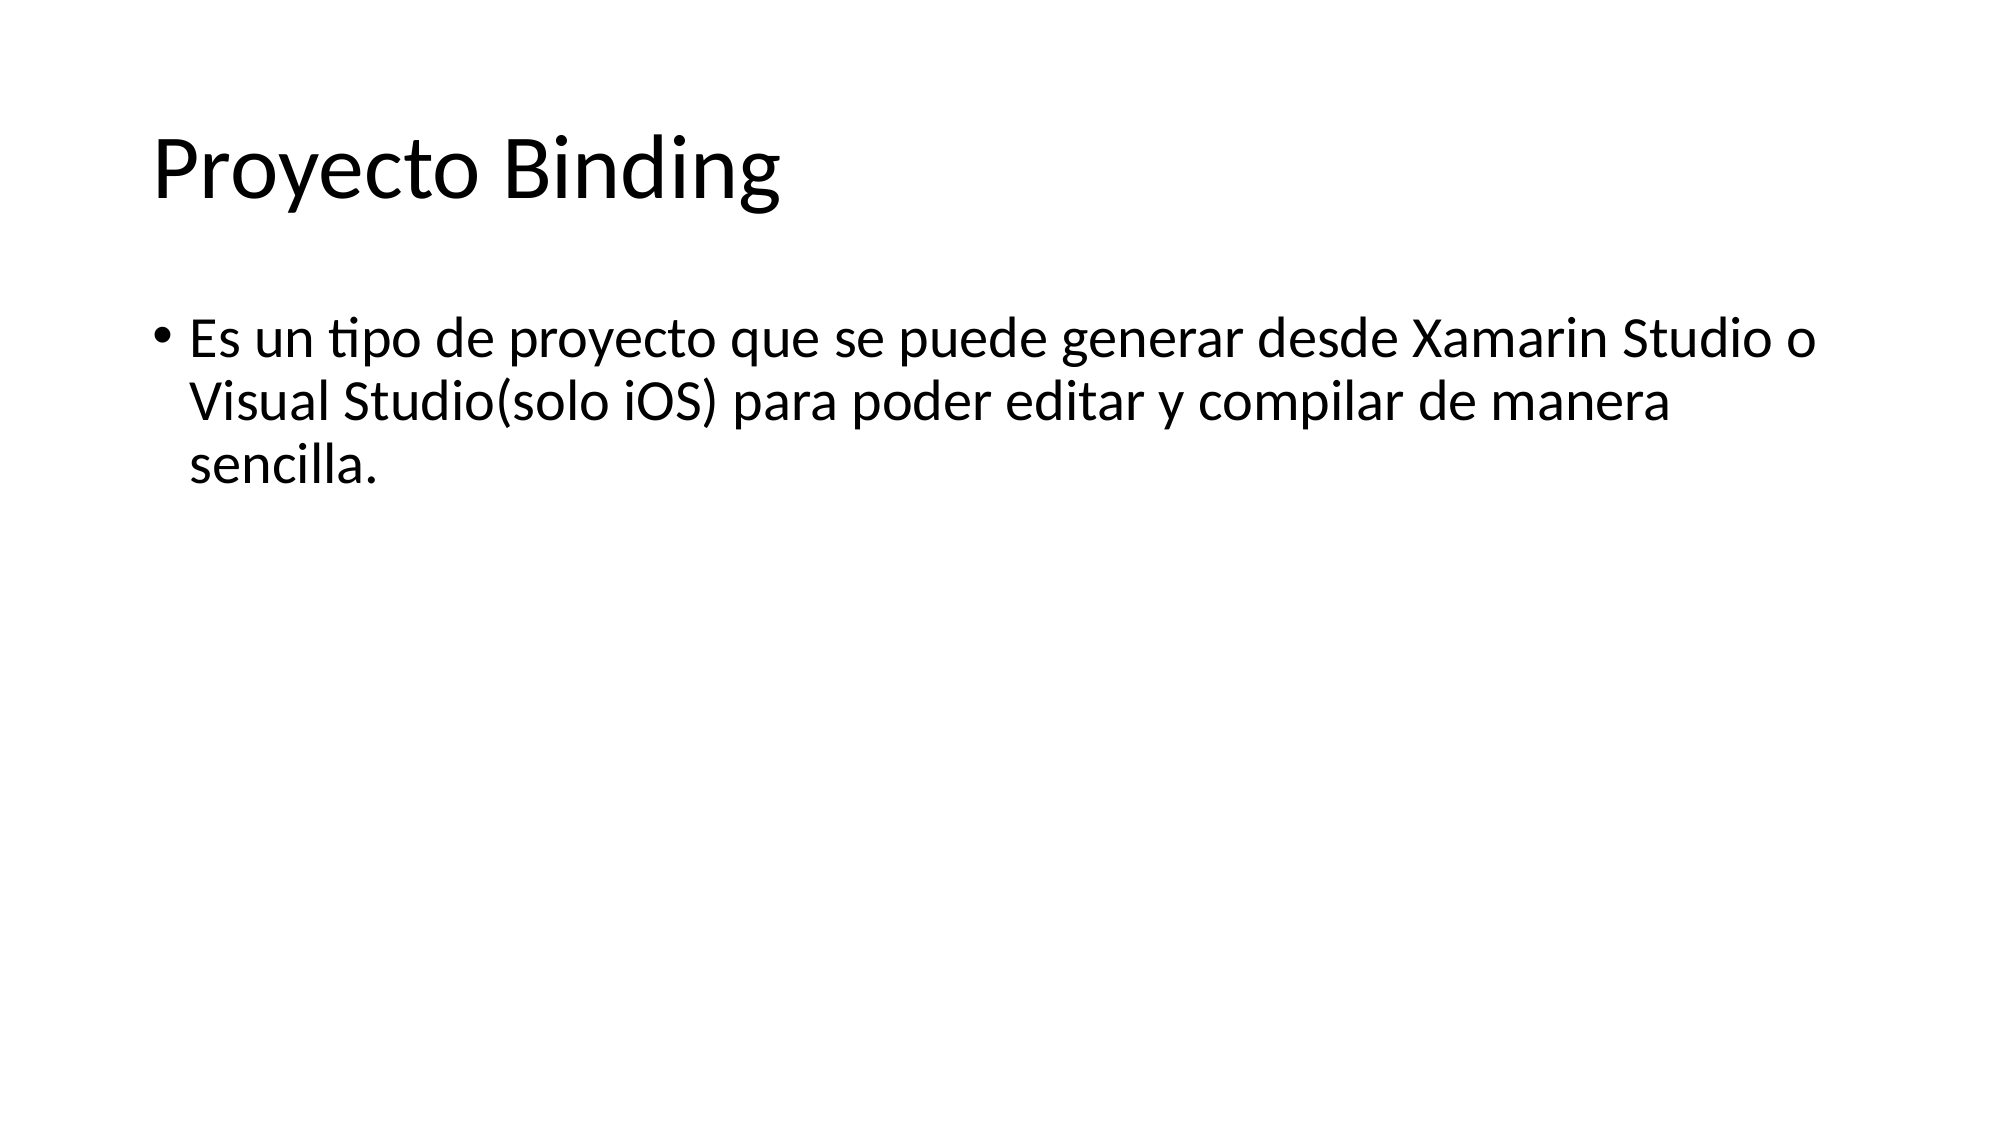

# Proyecto Binding
Es un tipo de proyecto que se puede generar desde Xamarin Studio o Visual Studio(solo iOS) para poder editar y compilar de manera sencilla.